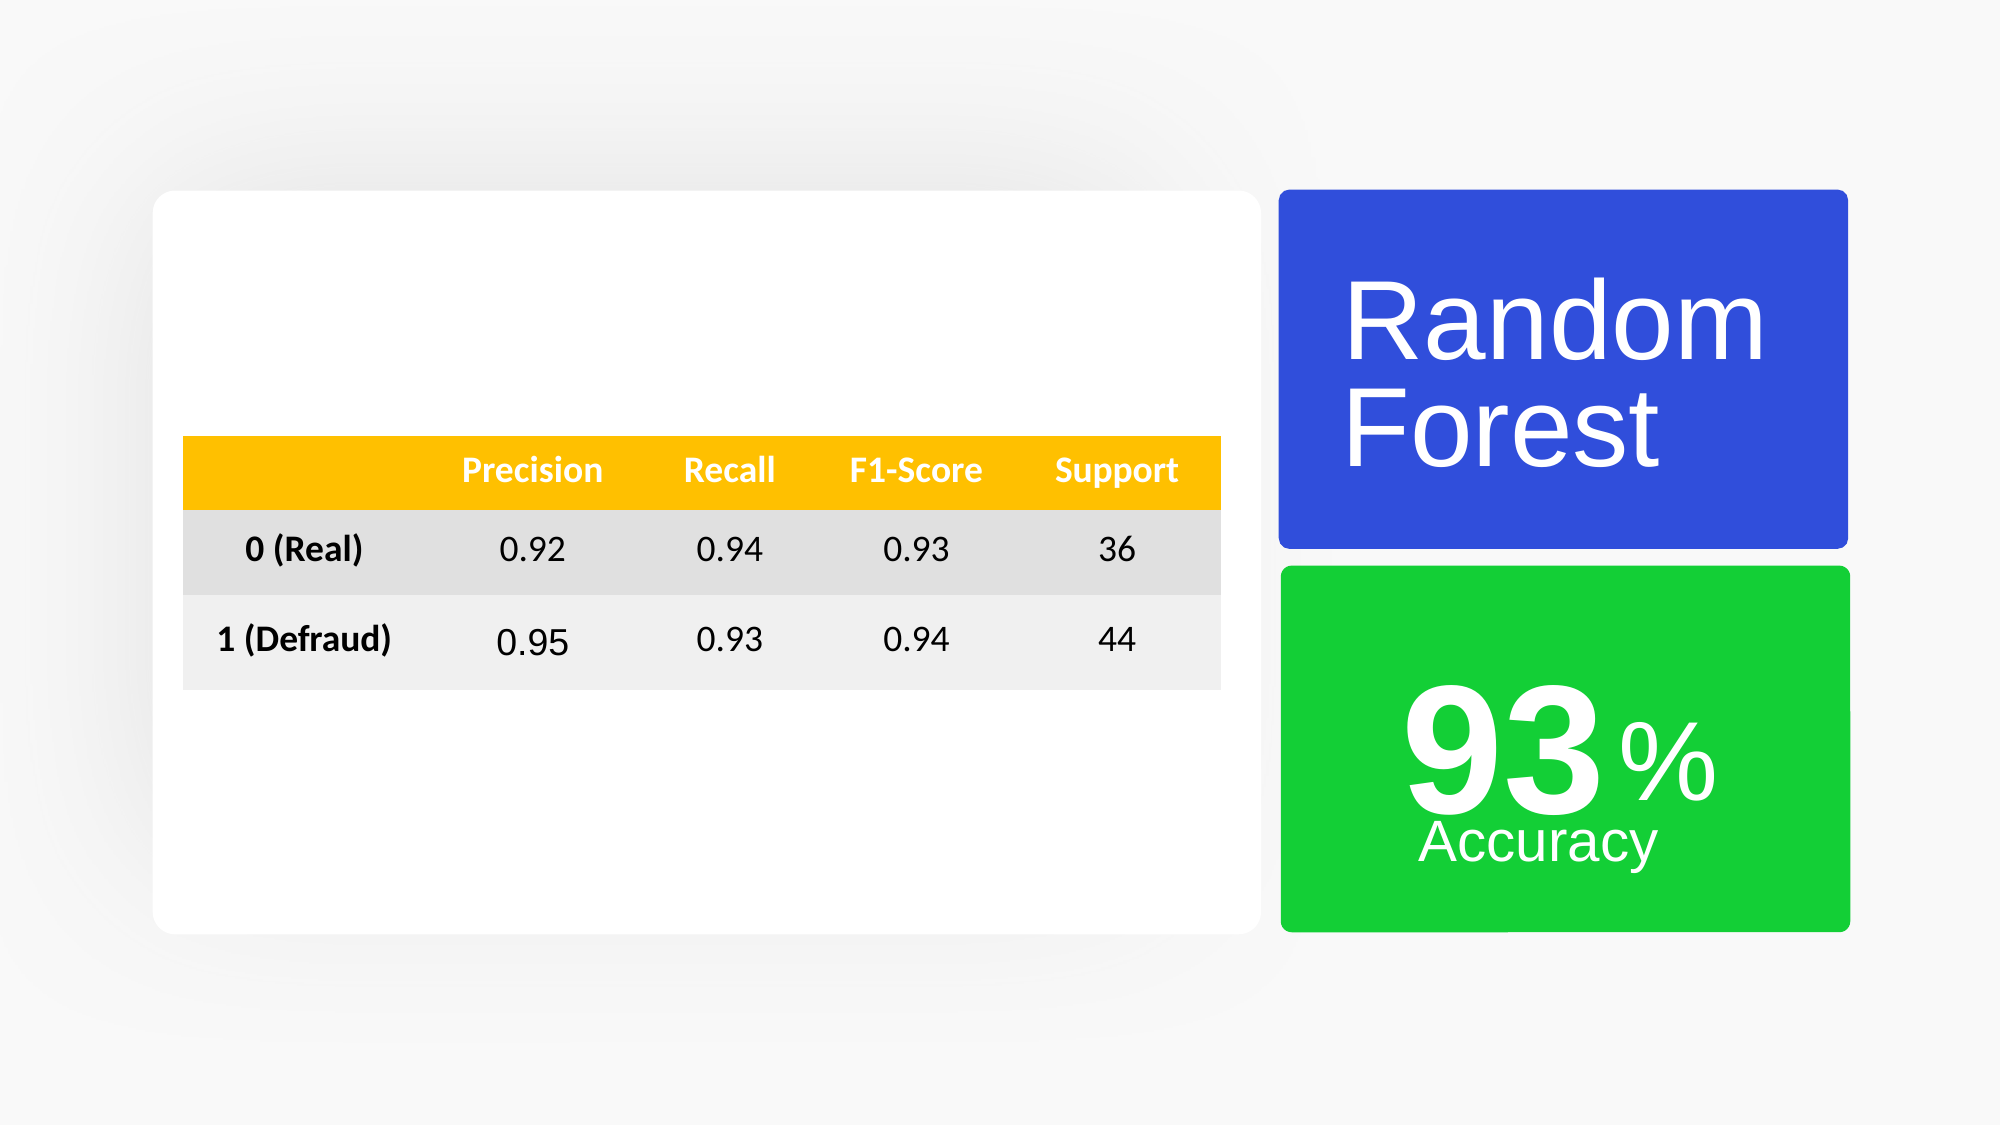

Random
Forest
|  | Precision | Recall | F1-Score | Support |
| --- | --- | --- | --- | --- |
| 0 (Real) | 0.92 | 0.94 | 0.93 | 36 |
| 1 (Defraud) | 0.95 | 0.93 | 0.94 | 44 |

93
%
Accuracy